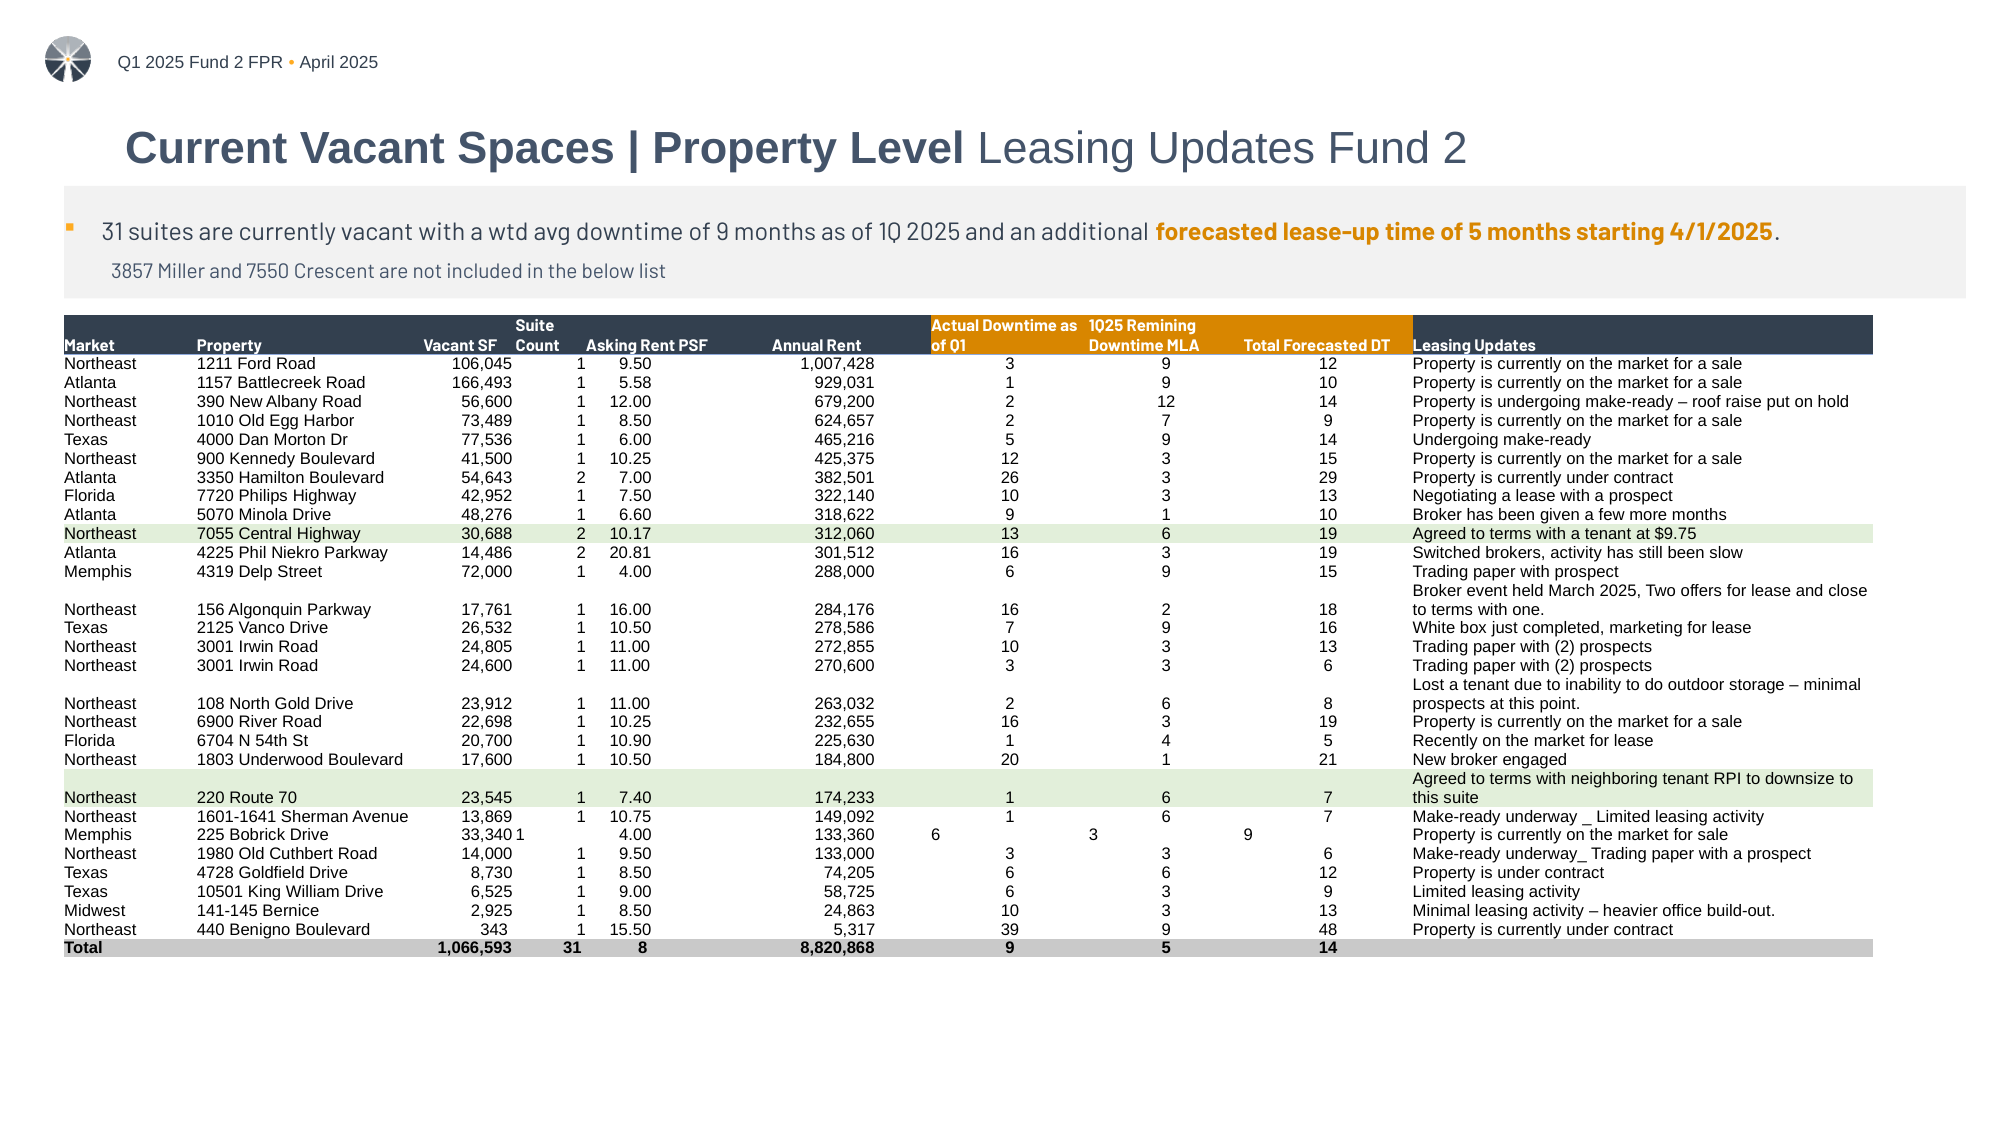

# Current Vacant Spaces | Property Level Leasing Updates Fund 2

31 suites are currently vacant with a wtd avg downtime of 9 months as of 1Q 2025 and an additional forecasted lease-up time of 5 months starting 4/1/2025.
3857 Miller and 7550 Crescent are not included in the below list
| Market | Property | Vacant SF | Suite Count | Asking Rent PSF | Annual Rent | Actual Downtime as of Q1 | 1Q25 Remining Downtime MLA | Total Forecasted DT | Leasing Updates |
| --- | --- | --- | --- | --- | --- | --- | --- | --- | --- |
| Northeast | 1211 Ford Road | 106,045 | 1 | 9.50 | 1,007,428 | 3 | 9 | 12 | Property is currently on the market for a sale |
| Atlanta | 1157 Battlecreek Road | 166,493 | 1 | 5.58 | 929,031 | 1 | 9 | 10 | Property is currently on the market for a sale |
| Northeast | 390 New Albany Road | 56,600 | 1 | 12.00 | 679,200 | 2 | 12 | 14 | Property is undergoing make-ready – roof raise put on hold |
| Northeast | 1010 Old Egg Harbor | 73,489 | 1 | 8.50 | 624,657 | 2 | 7 | 9 | Property is currently on the market for a sale |
| Texas | 4000 Dan Morton Dr | 77,536 | 1 | 6.00 | 465,216 | 5 | 9 | 14 | Undergoing make-ready |
| Northeast | 900 Kennedy Boulevard | 41,500 | 1 | 10.25 | 425,375 | 12 | 3 | 15 | Property is currently on the market for a sale |
| Atlanta | 3350 Hamilton Boulevard | 54,643 | 2 | 7.00 | 382,501 | 26 | 3 | 29 | Property is currently under contract |
| Florida | 7720 Philips Highway | 42,952 | 1 | 7.50 | 322,140 | 10 | 3 | 13 | Negotiating a lease with a prospect |
| Atlanta | 5070 Minola Drive | 48,276 | 1 | 6.60 | 318,622 | 9 | 1 | 10 | Broker has been given a few more months |
| Northeast | 7055 Central Highway | 30,688 | 2 | 10.17 | 312,060 | 13 | 6 | 19 | Agreed to terms with a tenant at $9.75 |
| Atlanta | 4225 Phil Niekro Parkway | 14,486 | 2 | 20.81 | 301,512 | 16 | 3 | 19 | Switched brokers, activity has still been slow |
| Memphis | 4319 Delp Street | 72,000 | 1 | 4.00 | 288,000 | 6 | 9 | 15 | Trading paper with prospect |
| Northeast | 156 Algonquin Parkway | 17,761 | 1 | 16.00 | 284,176 | 16 | 2 | 18 | Broker event held March 2025, Two offers for lease and close to terms with one. |
| Texas | 2125 Vanco Drive | 26,532 | 1 | 10.50 | 278,586 | 7 | 9 | 16 | White box just completed, marketing for lease |
| Northeast | 3001 Irwin Road | 24,805 | 1 | 11.00 | 272,855 | 10 | 3 | 13 | Trading paper with (2) prospects |
| Northeast | 3001 Irwin Road | 24,600 | 1 | 11.00 | 270,600 | 3 | 3 | 6 | Trading paper with (2) prospects |
| Northeast | 108 North Gold Drive | 23,912 | 1 | 11.00 | 263,032 | 2 | 6 | 8 | Lost a tenant due to inability to do outdoor storage – minimal prospects at this point. |
| Northeast | 6900 River Road | 22,698 | 1 | 10.25 | 232,655 | 16 | 3 | 19 | Property is currently on the market for a sale |
| Florida | 6704 N 54th St | 20,700 | 1 | 10.90 | 225,630 | 1 | 4 | 5 | Recently on the market for lease |
| Northeast | 1803 Underwood Boulevard | 17,600 | 1 | 10.50 | 184,800 | 20 | 1 | 21 | New broker engaged |
| Northeast | 220 Route 70 | 23,545 | 1 | 7.40 | 174,233 | 1 | 6 | 7 | Agreed to terms with neighboring tenant RPI to downsize to this suite |
| Northeast | 1601-1641 Sherman Avenue | 13,869 | 1 | 10.75 | 149,092 | 1 | 6 | 7 | Make-ready underway \_ Limited leasing activity |
| Memphis | 225 Bobrick Drive | 33,340 | 1 | 4.00 | 133,360 | 6 | 3 | 9 | Property is currently on the market for sale |
| Northeast | 1980 Old Cuthbert Road | 14,000 | 1 | 9.50 | 133,000 | 3 | 3 | 6 | Make-ready underway\_ Trading paper with a prospect |
| Texas | 4728 Goldfield Drive | 8,730 | 1 | 8.50 | 74,205 | 6 | 6 | 12 | Property is under contract |
| Texas | 10501 King William Drive | 6,525 | 1 | 9.00 | 58,725 | 6 | 3 | 9 | Limited leasing activity |
| Midwest | 141-145 Bernice | 2,925 | 1 | 8.50 | 24,863 | 10 | 3 | 13 | Minimal leasing activity – heavier office build-out. |
| Northeast | 440 Benigno Boulevard | 343 | 1 | 15.50 | 5,317 | 39 | 9 | 48 | Property is currently under contract |
| Total |  | 1,066,593 | 31 | 8 | 8,820,868 | 9 | 5 | 14 |  |